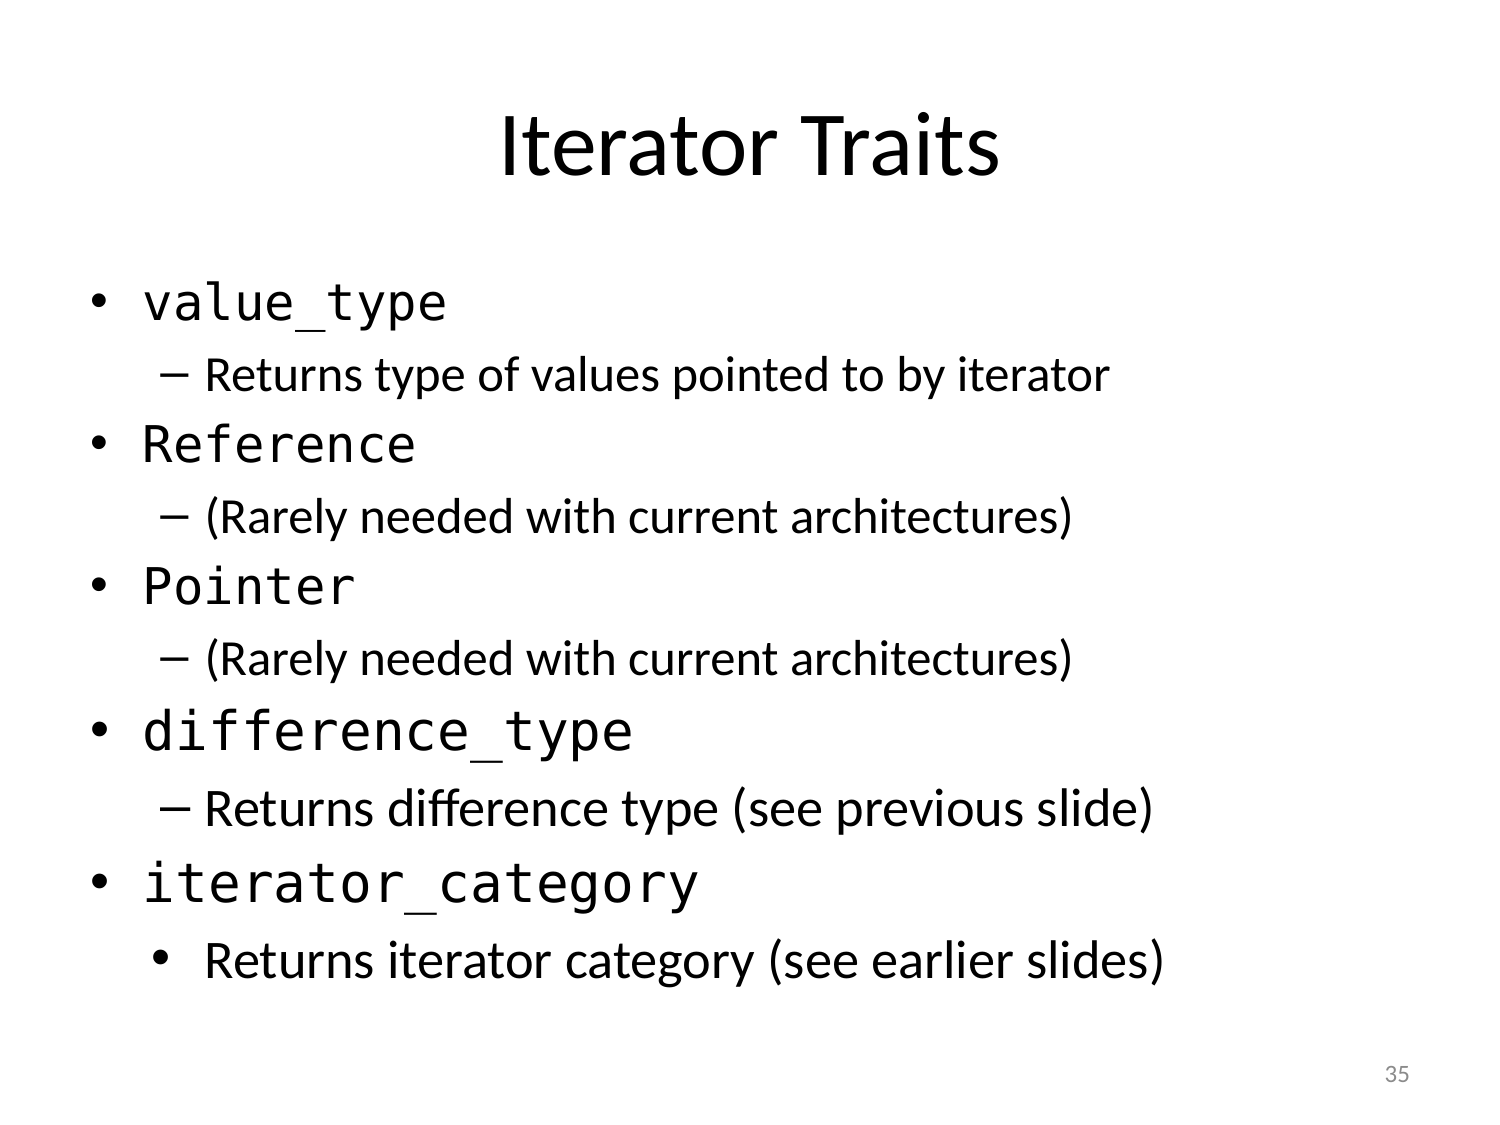

# Iterator Traits
value_type
Returns type of values pointed to by iterator
Reference
(Rarely needed with current architectures)
Pointer
(Rarely needed with current architectures)
difference_type
Returns difference type (see previous slide)
iterator_category
Returns iterator category (see earlier slides)

35